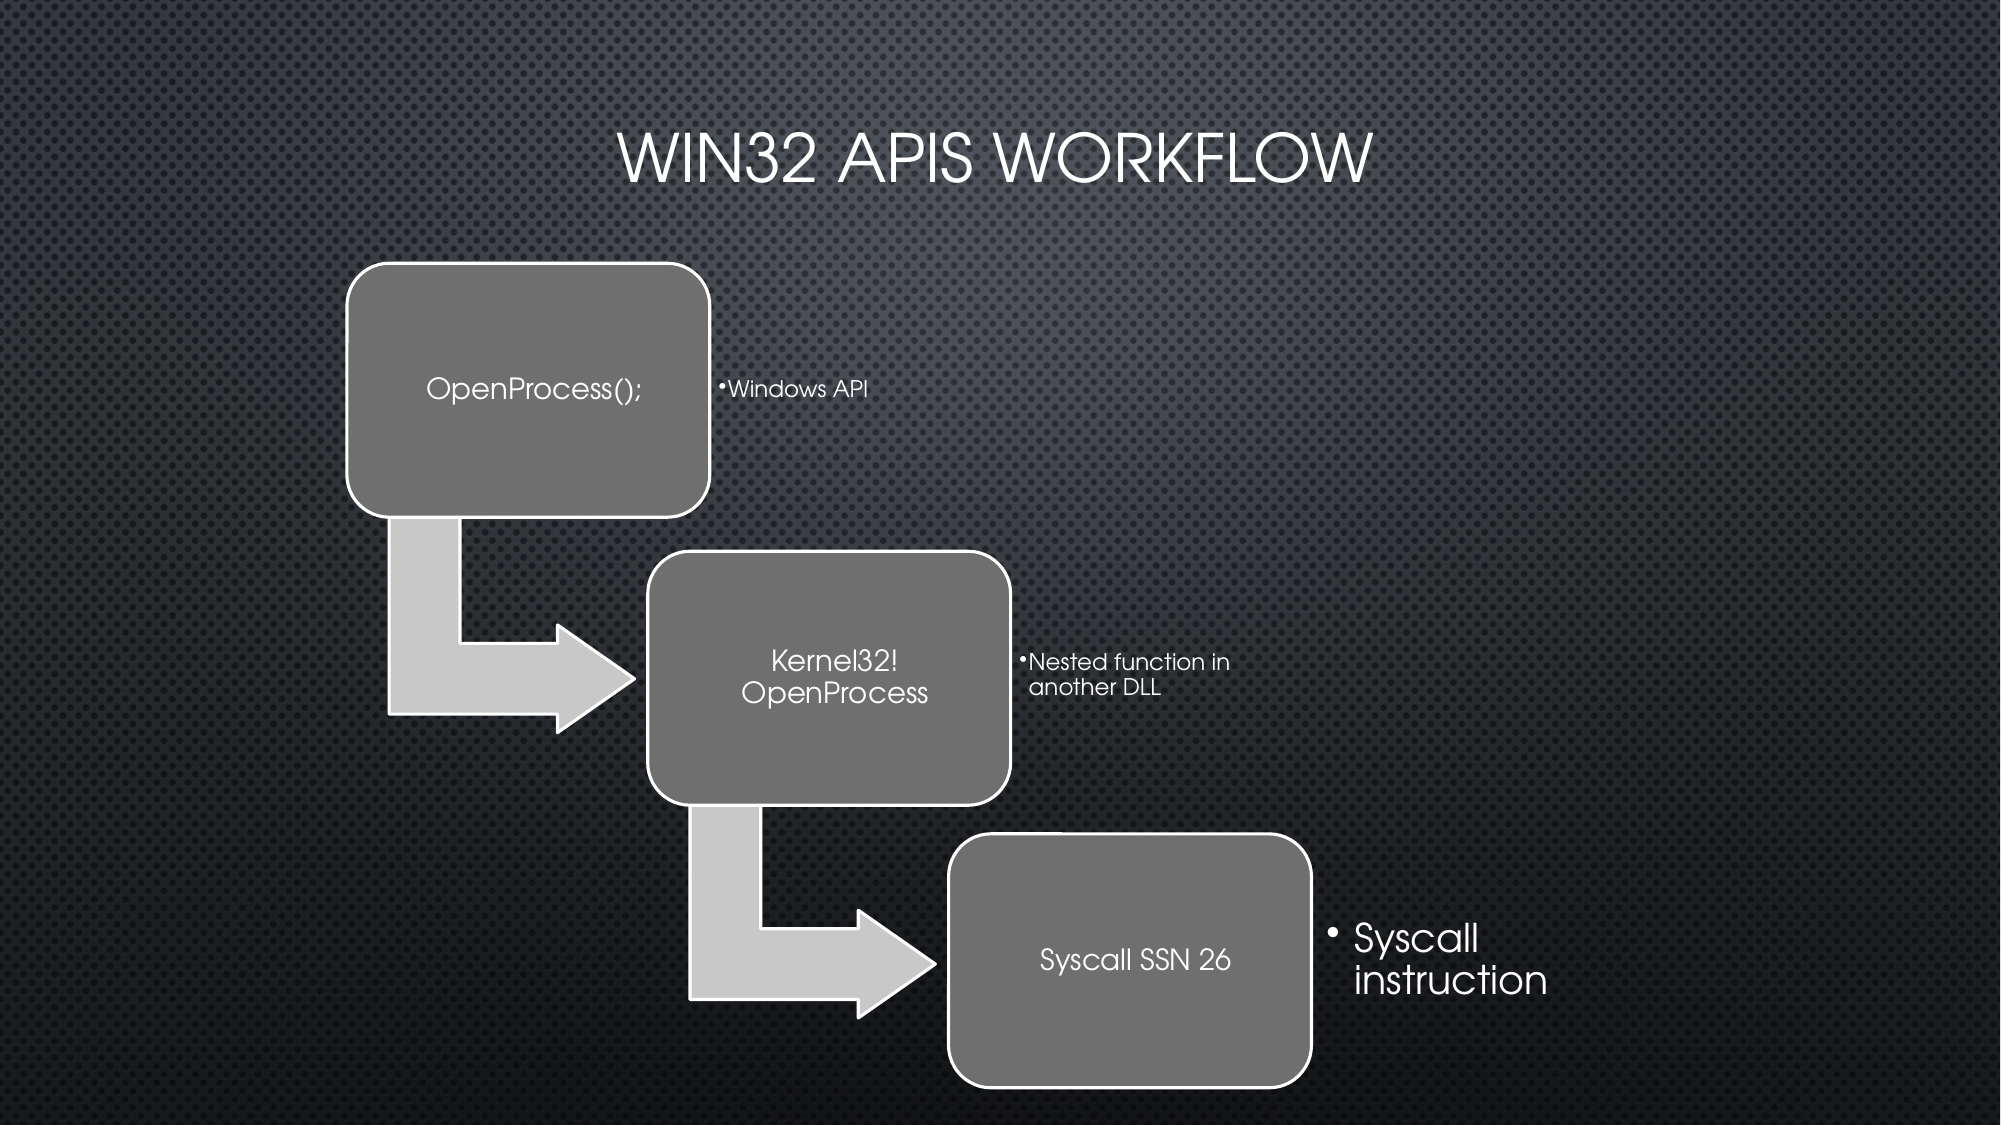

# Win32 Apis workflow
OpenProcess();
Windows API
Kernel32!OpenProcess
Nested function in another DLL
Syscall SSN 26
Syscall instruction